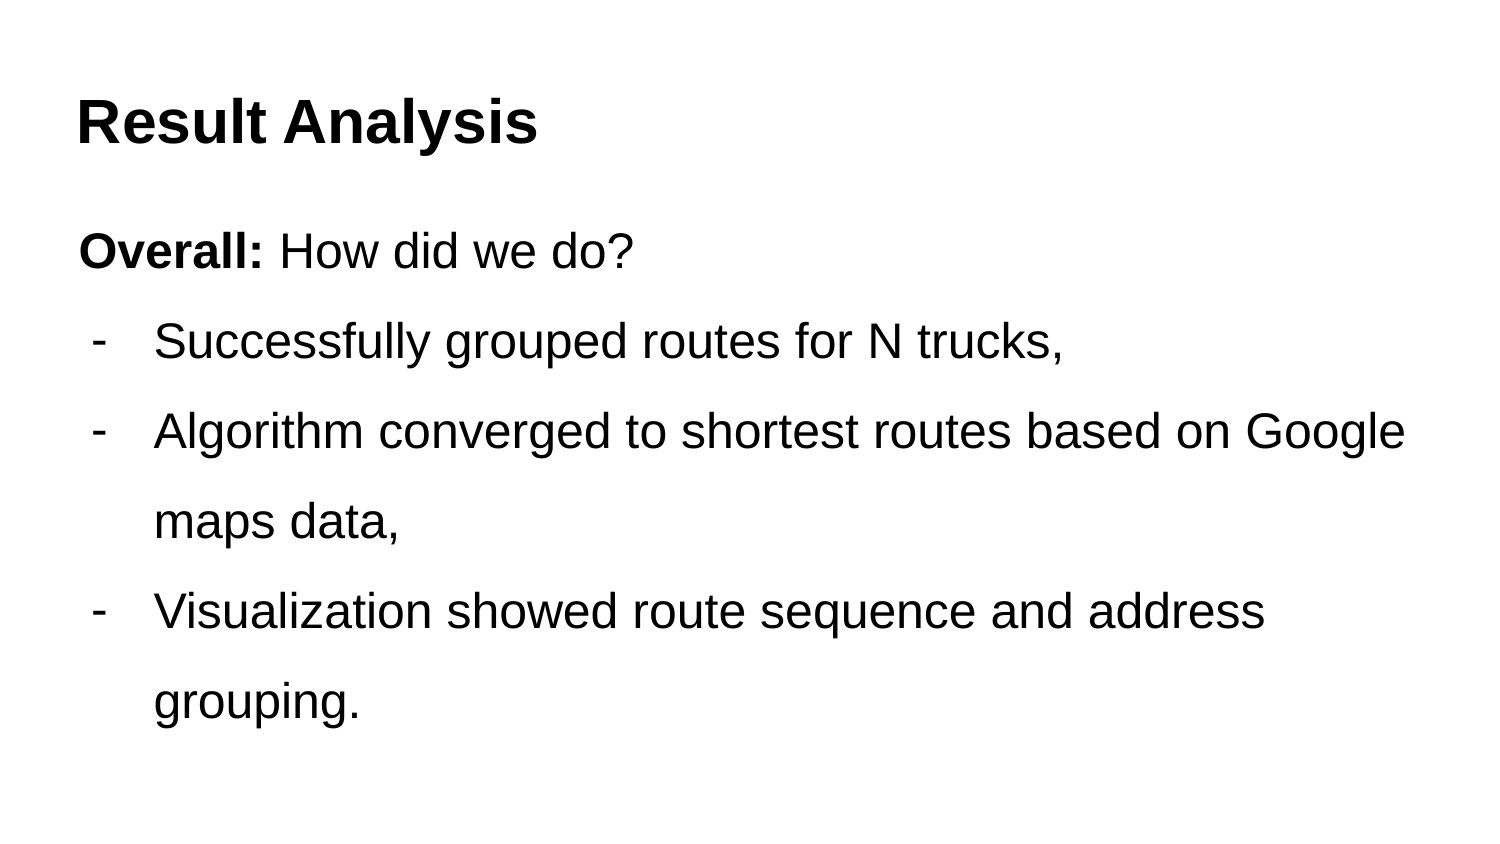

Result Analysis
Overall: How did we do?
Successfully grouped routes for N trucks,
Algorithm converged to shortest routes based on Google maps data,
Visualization showed route sequence and address grouping.